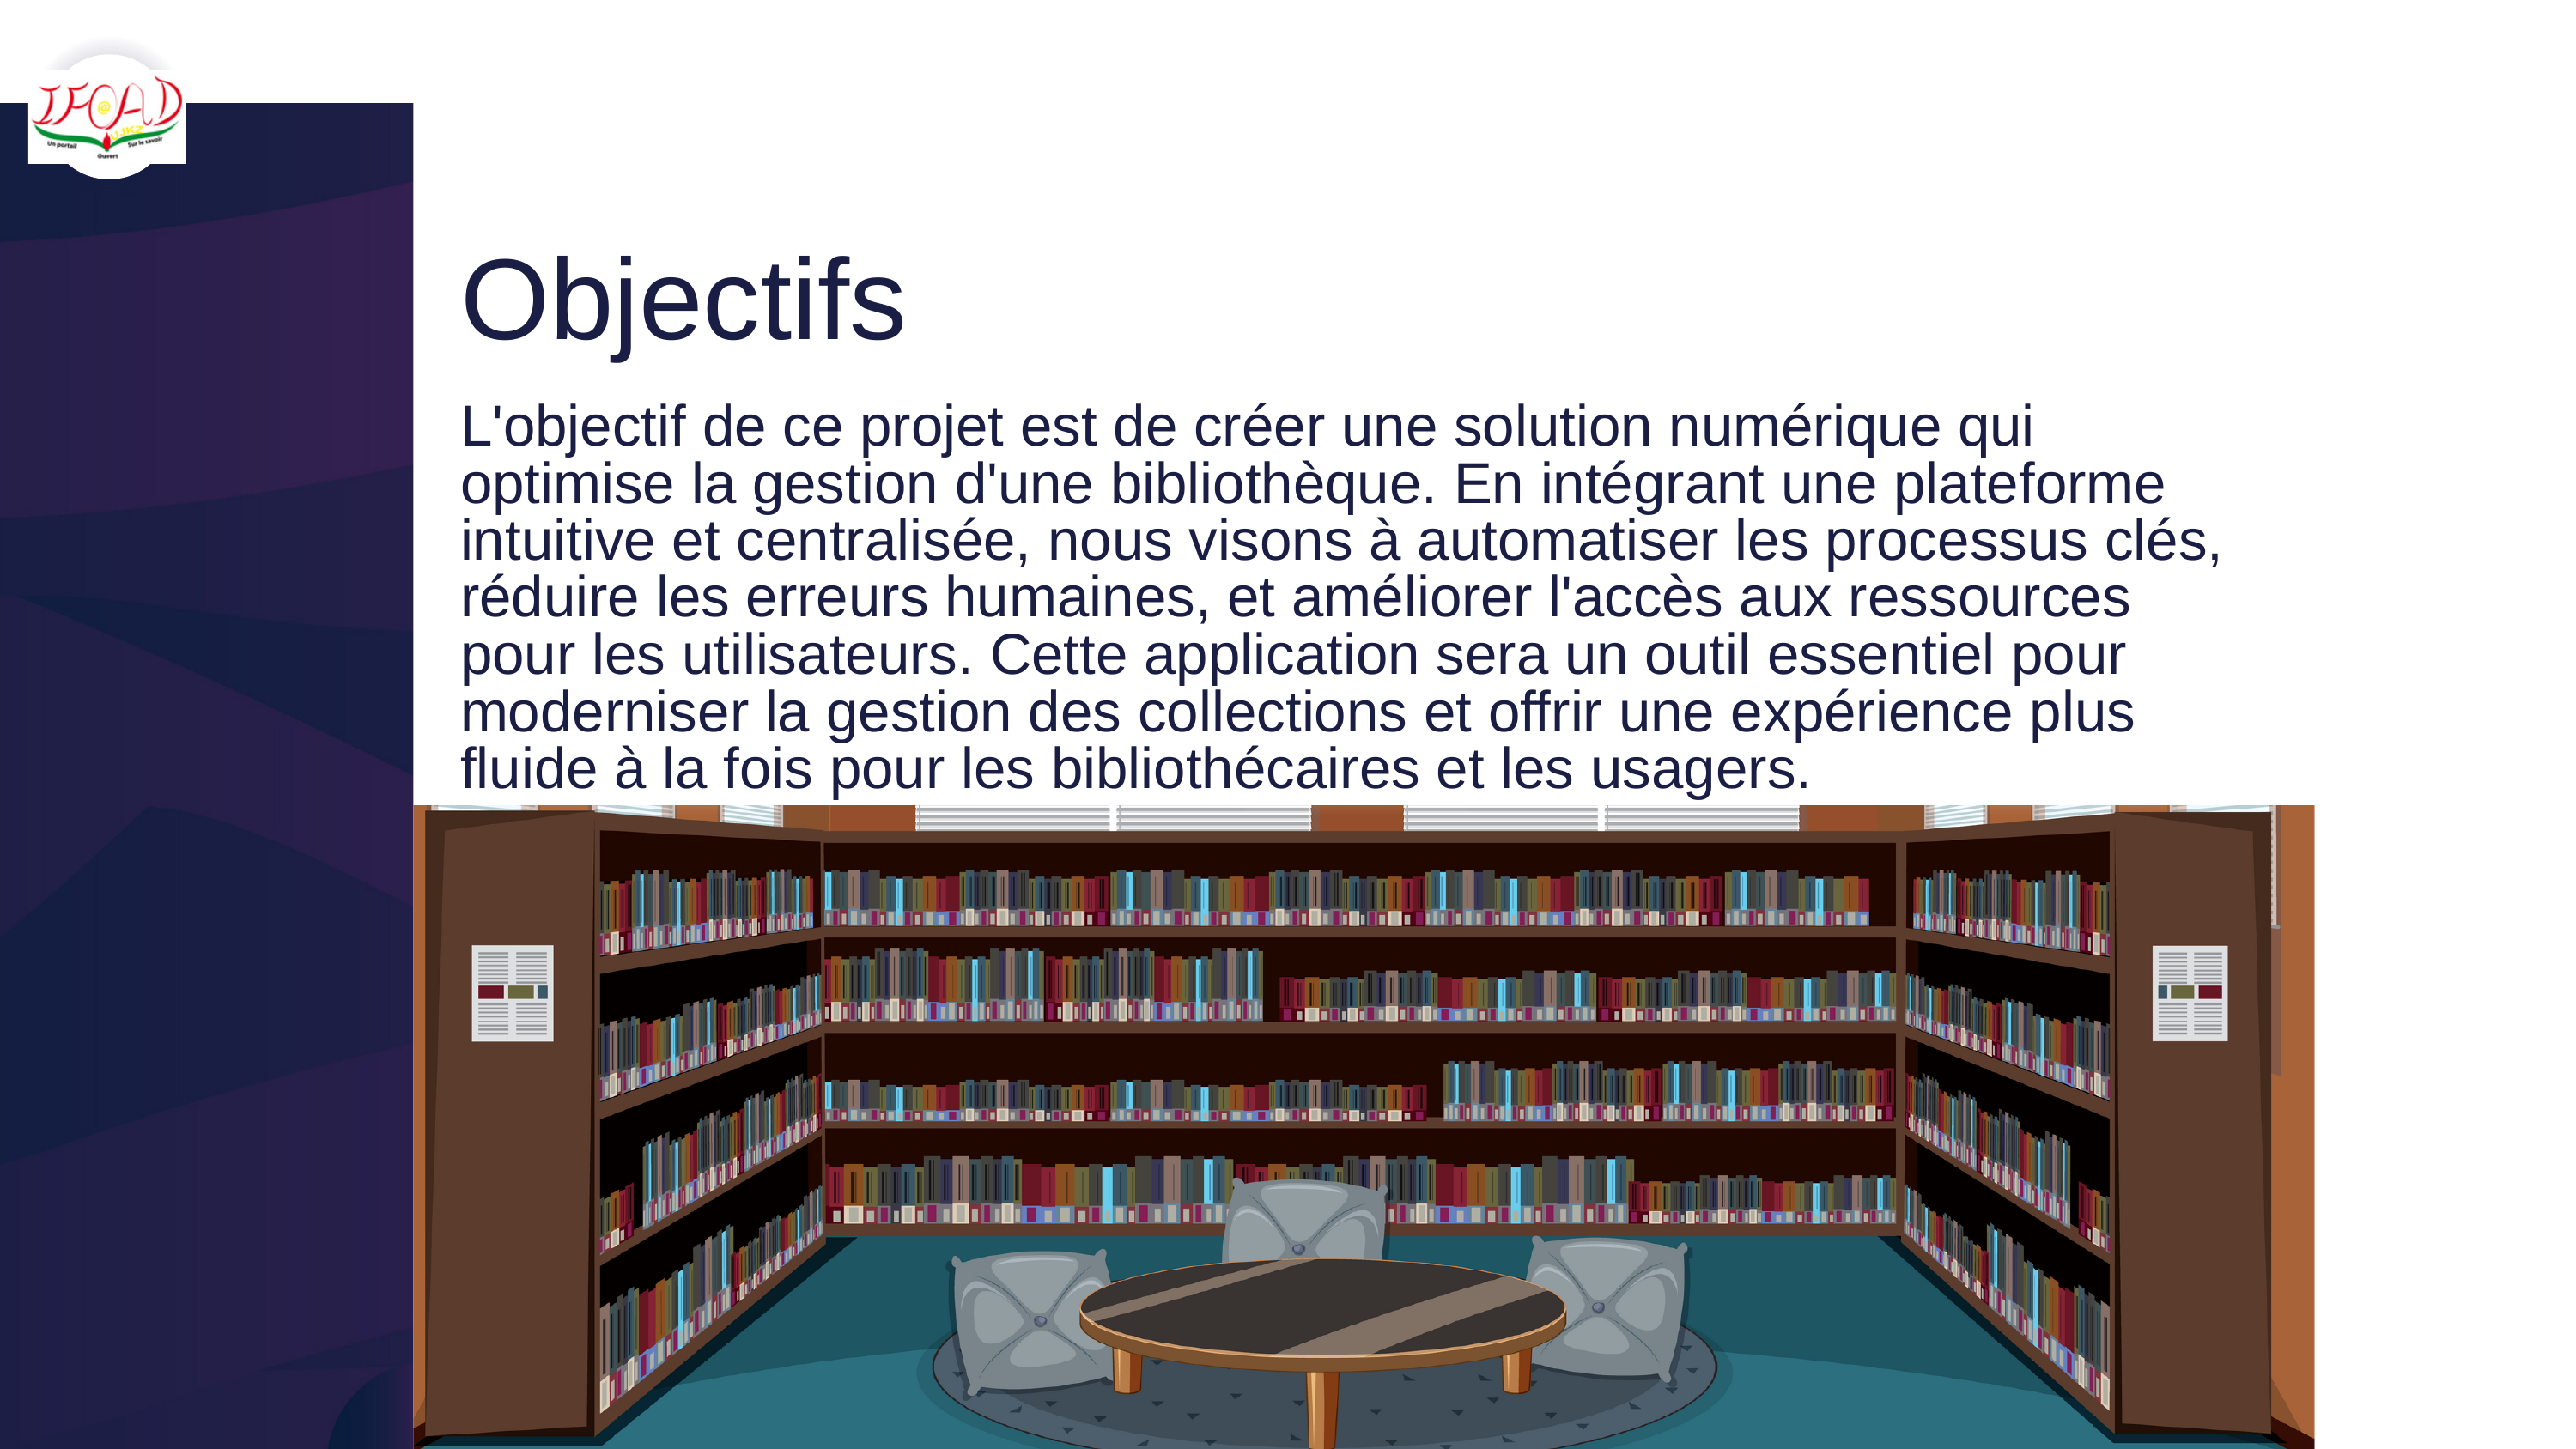

Objectifs
L'objectif de ce projet est de créer une solution numérique qui optimise la gestion d'une bibliothèque. En intégrant une plateforme intuitive et centralisée, nous visons à automatiser les processus clés, réduire les erreurs humaines, et améliorer l'accès aux ressources pour les utilisateurs. Cette application sera un outil essentiel pour moderniser la gestion des collections et offrir une expérience plus fluide à la fois pour les bibliothécaires et les usagers.